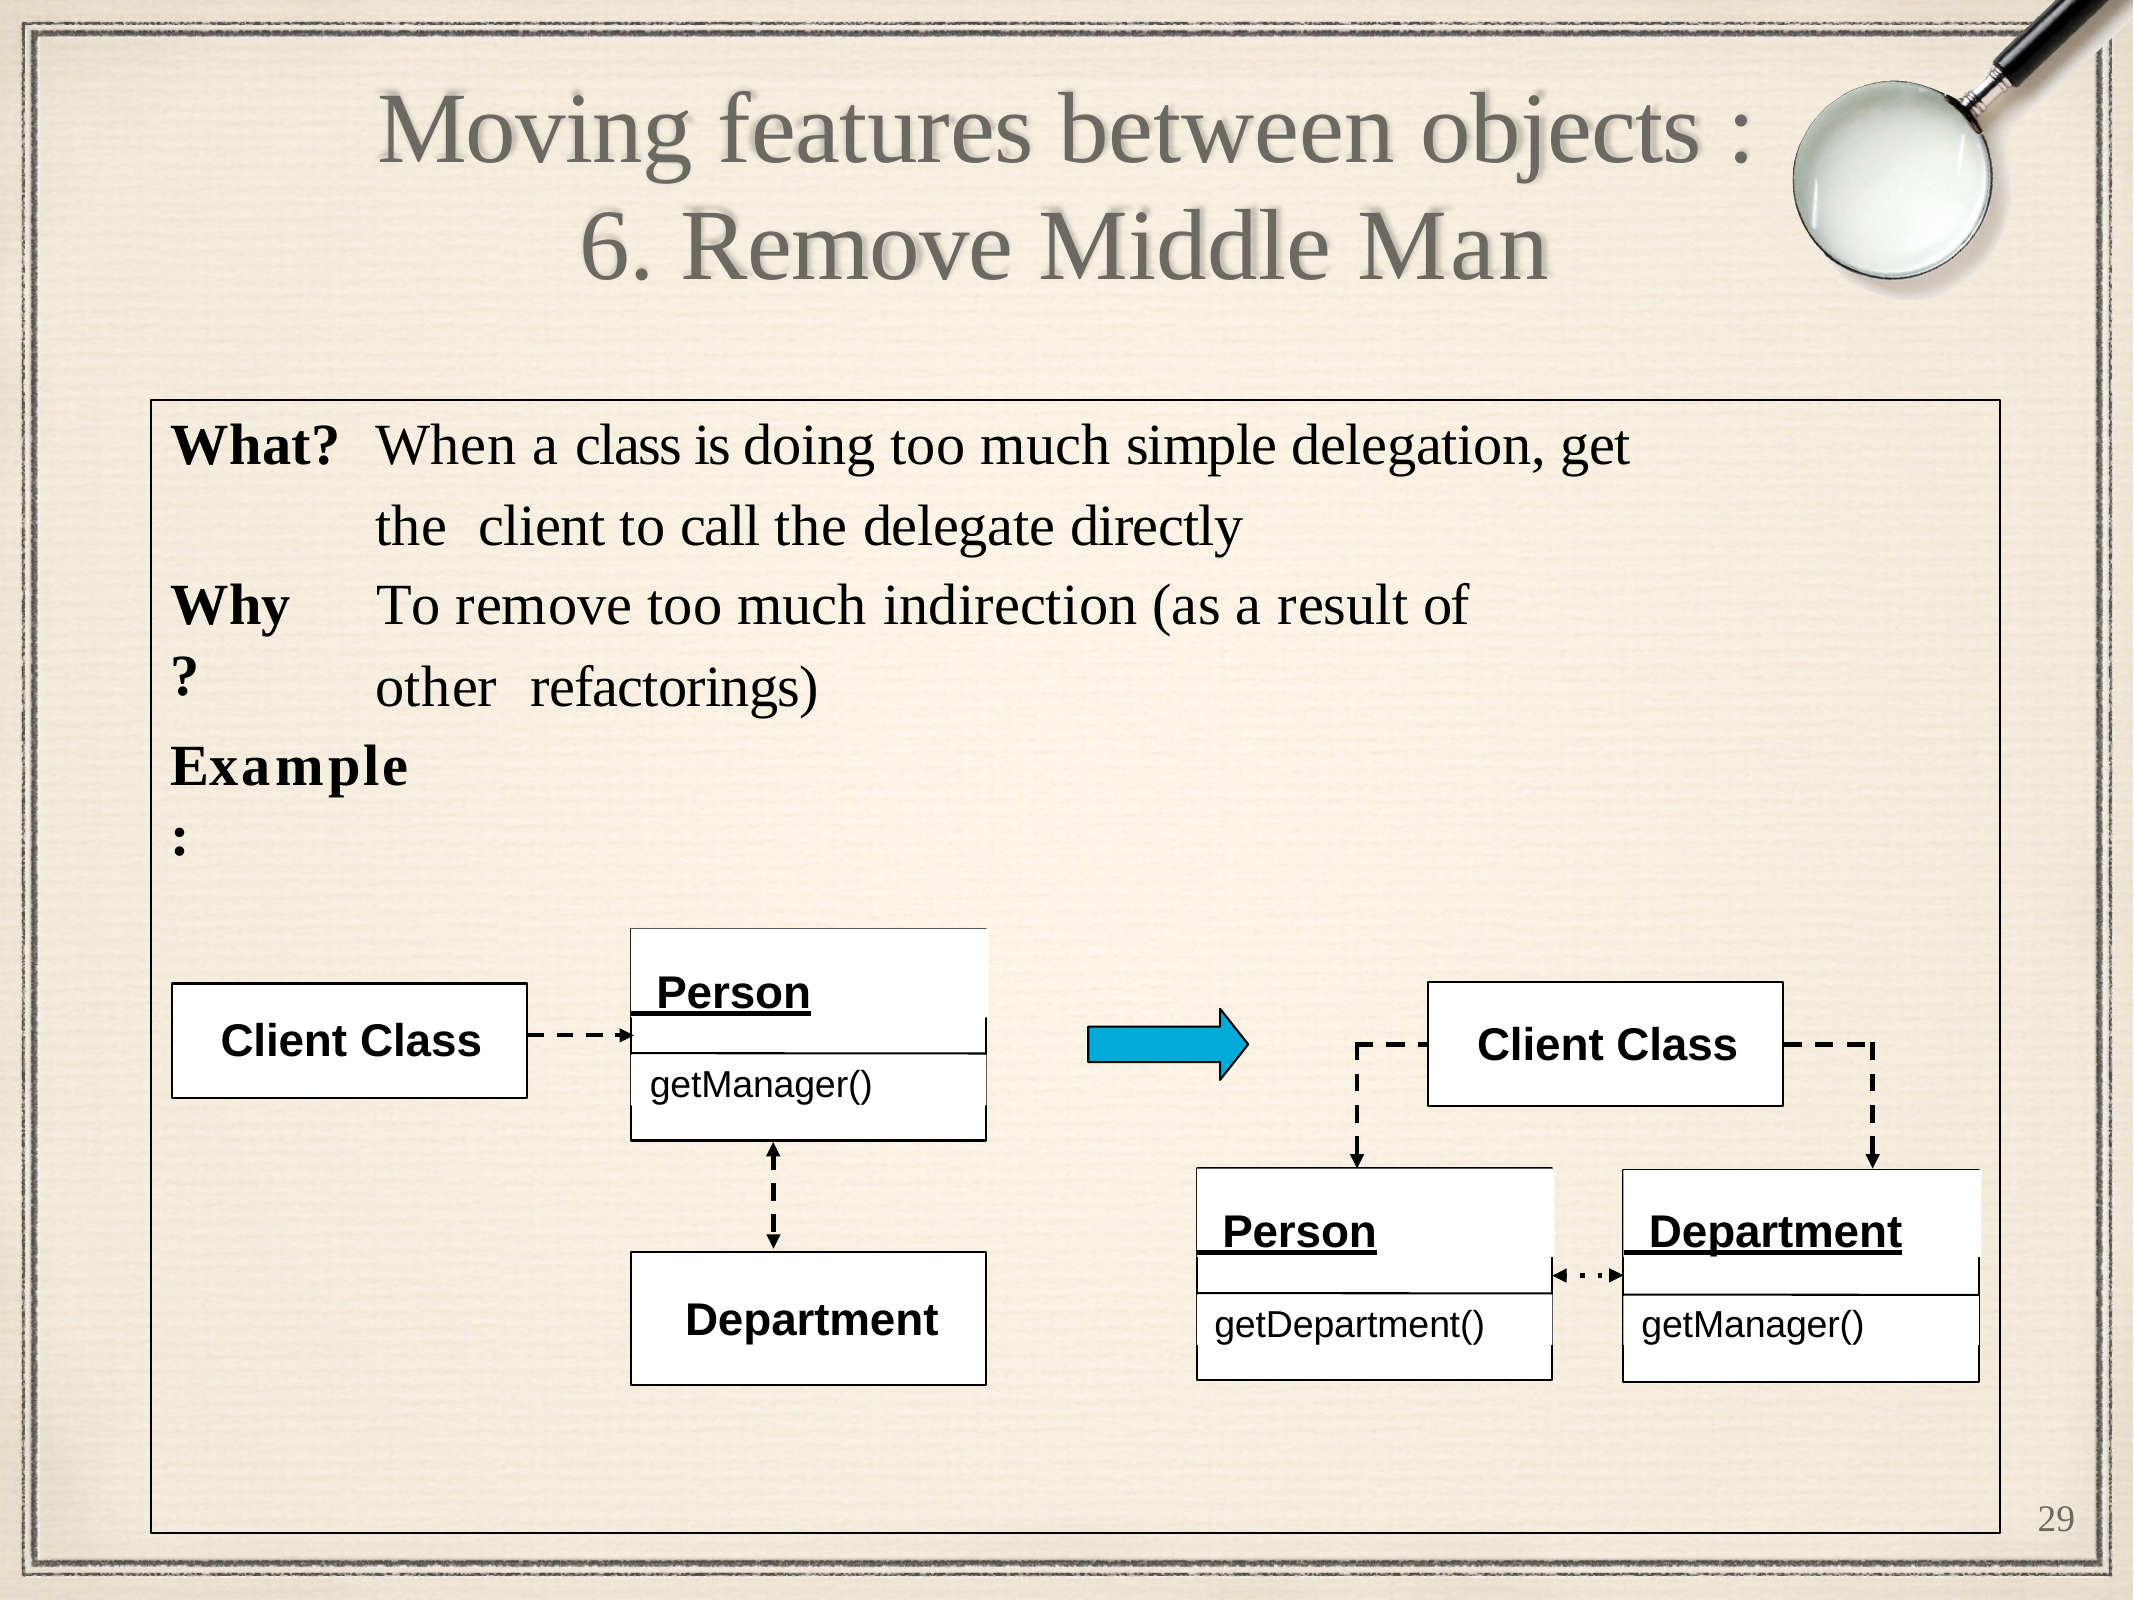

# Moving features between objects :

6. Remove Middle Man

What?	When a class is doing too much simple delegation, get the  client to call the delegate directly

To remove too much indirection (as a result of	other  refactorings)
Why?
Example:
  Person

Client Class

Client Class

getManager()
  Person

  Department
Department
getDepartment()
getManager()
29